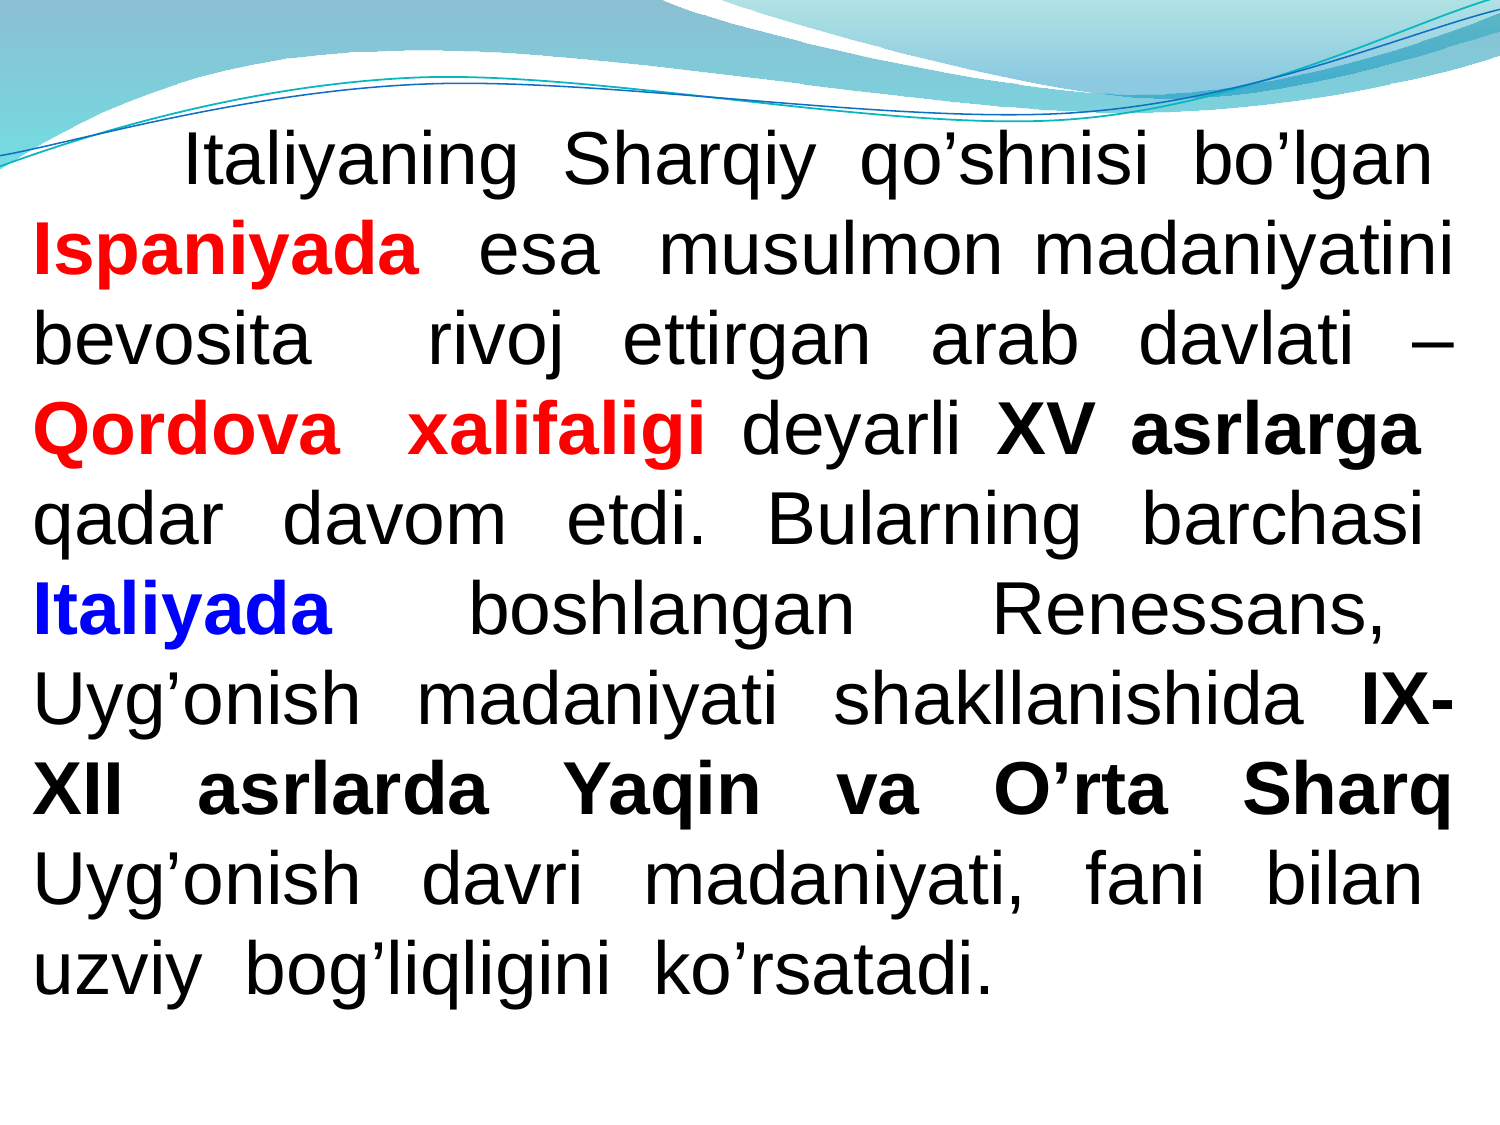

Italiyaning  Sharqiy  qo’shnisi  bo’lgan  Ispaniyada  esa  musulmon madaniyatini bevosita  rivoj ettirgan arab davlati – Qordova  xalifaligi deyarli XV asrlarga  qadar  davom  etdi.  Bularning  barchasi  Italiyada  boshlangan  Renessans,  Uyg’onish  madaniyati  shakllanishida  IX-XII  asrlarda  Yaqin  va  O’rta  Sharq Uyg’onish  davri  madaniyati,  fani  bilan  uzviy  bog’liqligini  ko’rsatadi.